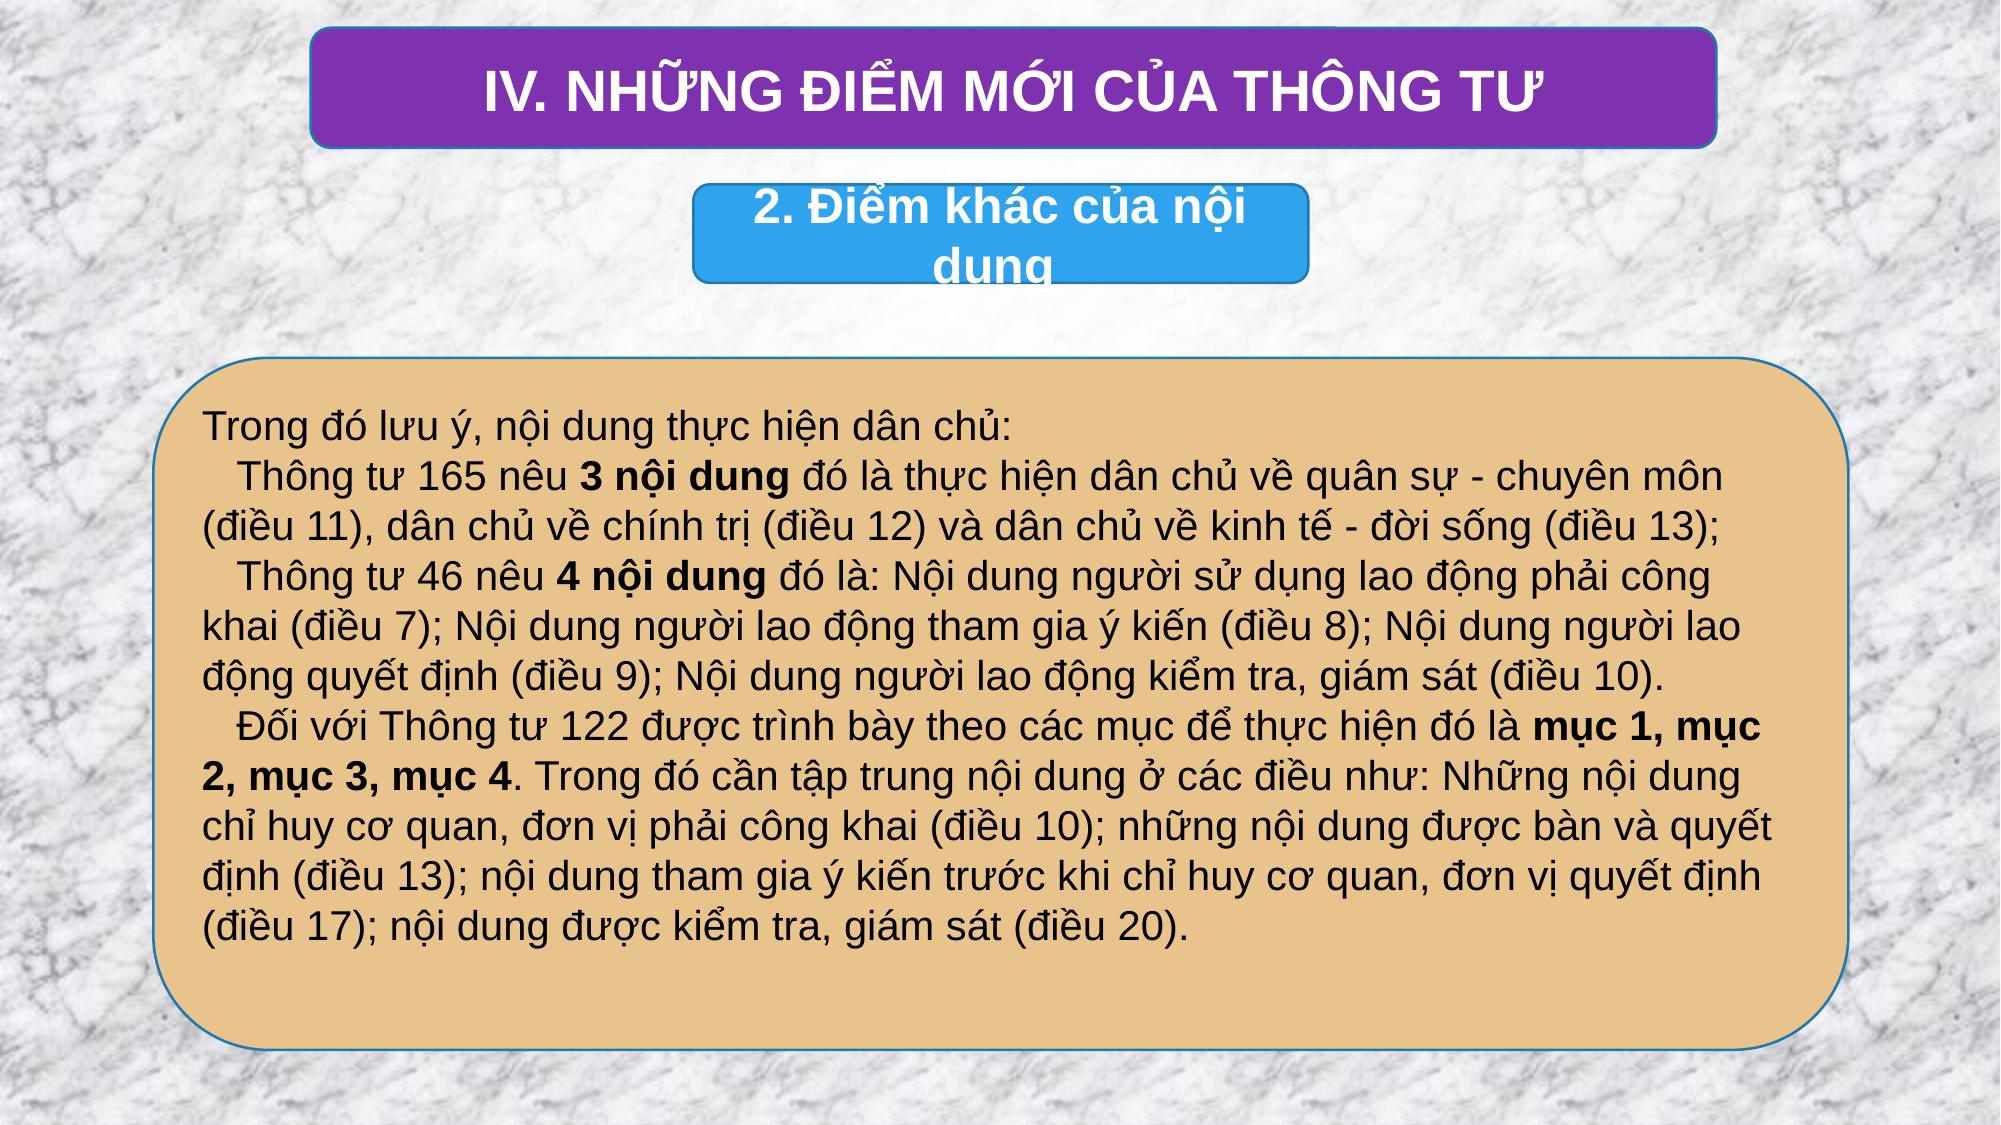

IV. NHỮNG ĐIỂM MỚI CỦA THÔNG TƯ
2. Điểm khác của nội dung
Trong đó lưu ý, nội dung thực hiện dân chủ:
   Thông tư 165 nêu 3 nội dung đó là thực hiện dân chủ về quân sự - chuyên môn (điều 11), dân chủ về chính trị (điều 12) và dân chủ về kinh tế - đời sống (điều 13);
   Thông tư 46 nêu 4 nội dung đó là: Nội dung người sử dụng lao động phải công khai (điều 7); Nội dung người lao động tham gia ý kiến (điều 8); Nội dung người lao động quyết định (điều 9); Nội dung người lao động kiểm tra, giám sát (điều 10).
   Đối với Thông tư 122 được trình bày theo các mục để thực hiện đó là mục 1, mục 2, mục 3, mục 4. Trong đó cần tập trung nội dung ở các điều như: Những nội dung chỉ huy cơ quan, đơn vị phải công khai (điều 10); những nội dung được bàn và quyết định (điều 13); nội dung tham gia ý kiến trước khi chỉ huy cơ quan, đơn vị quyết định (điều 17); nội dung được kiểm tra, giám sát (điều 20).